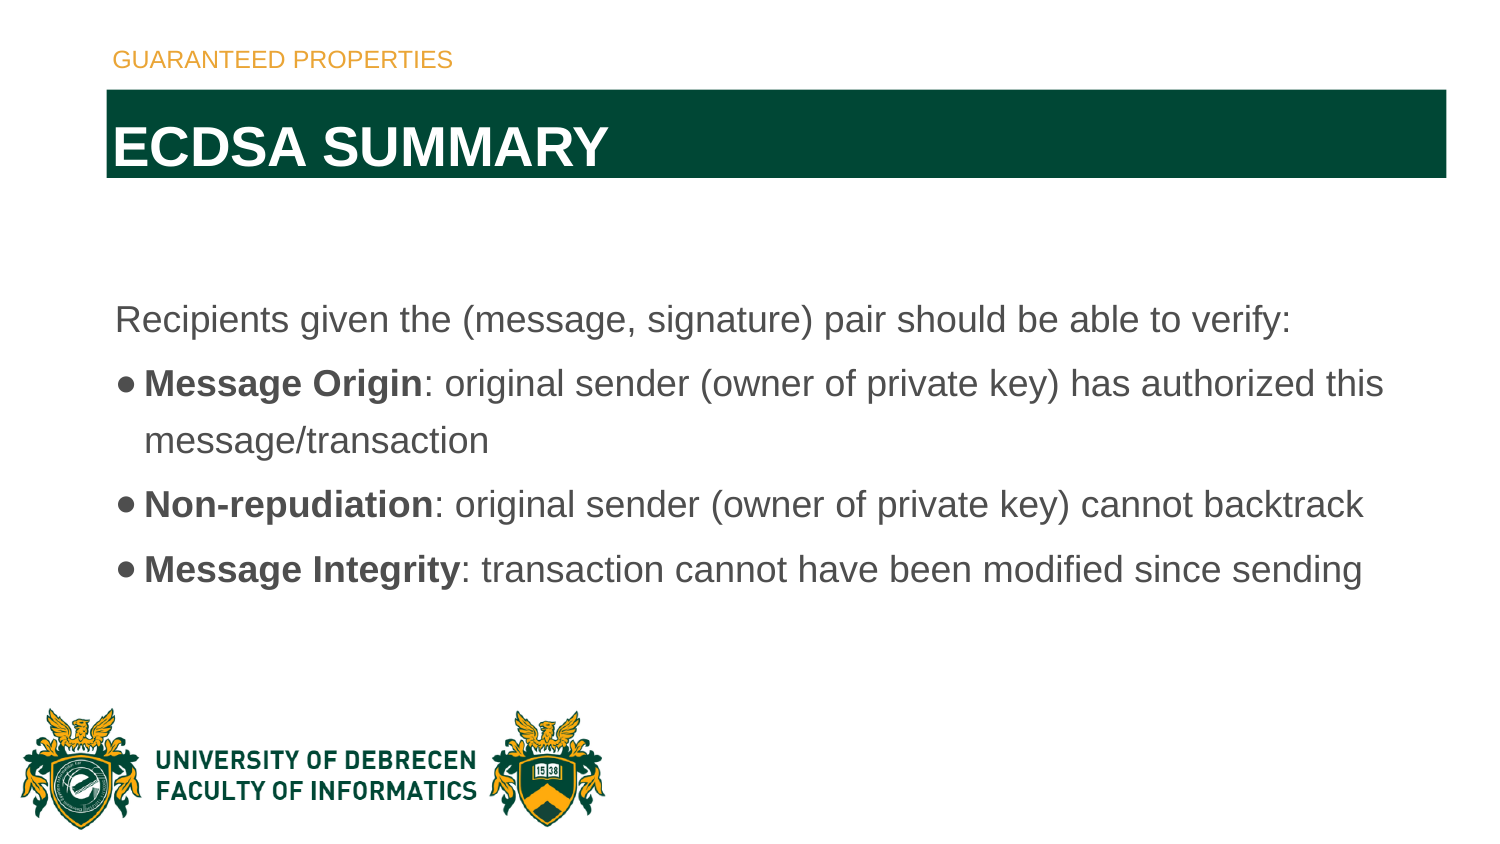

GUARANTEED PROPERTIES
ECDSA SUMMARY
Recipients given the (message, signature) pair should be able to verify:
Message Origin: original sender (owner of private key) has authorized this message/transaction
Non-repudiation: original sender (owner of private key) cannot backtrack
Message Integrity: transaction cannot have been modified since sending